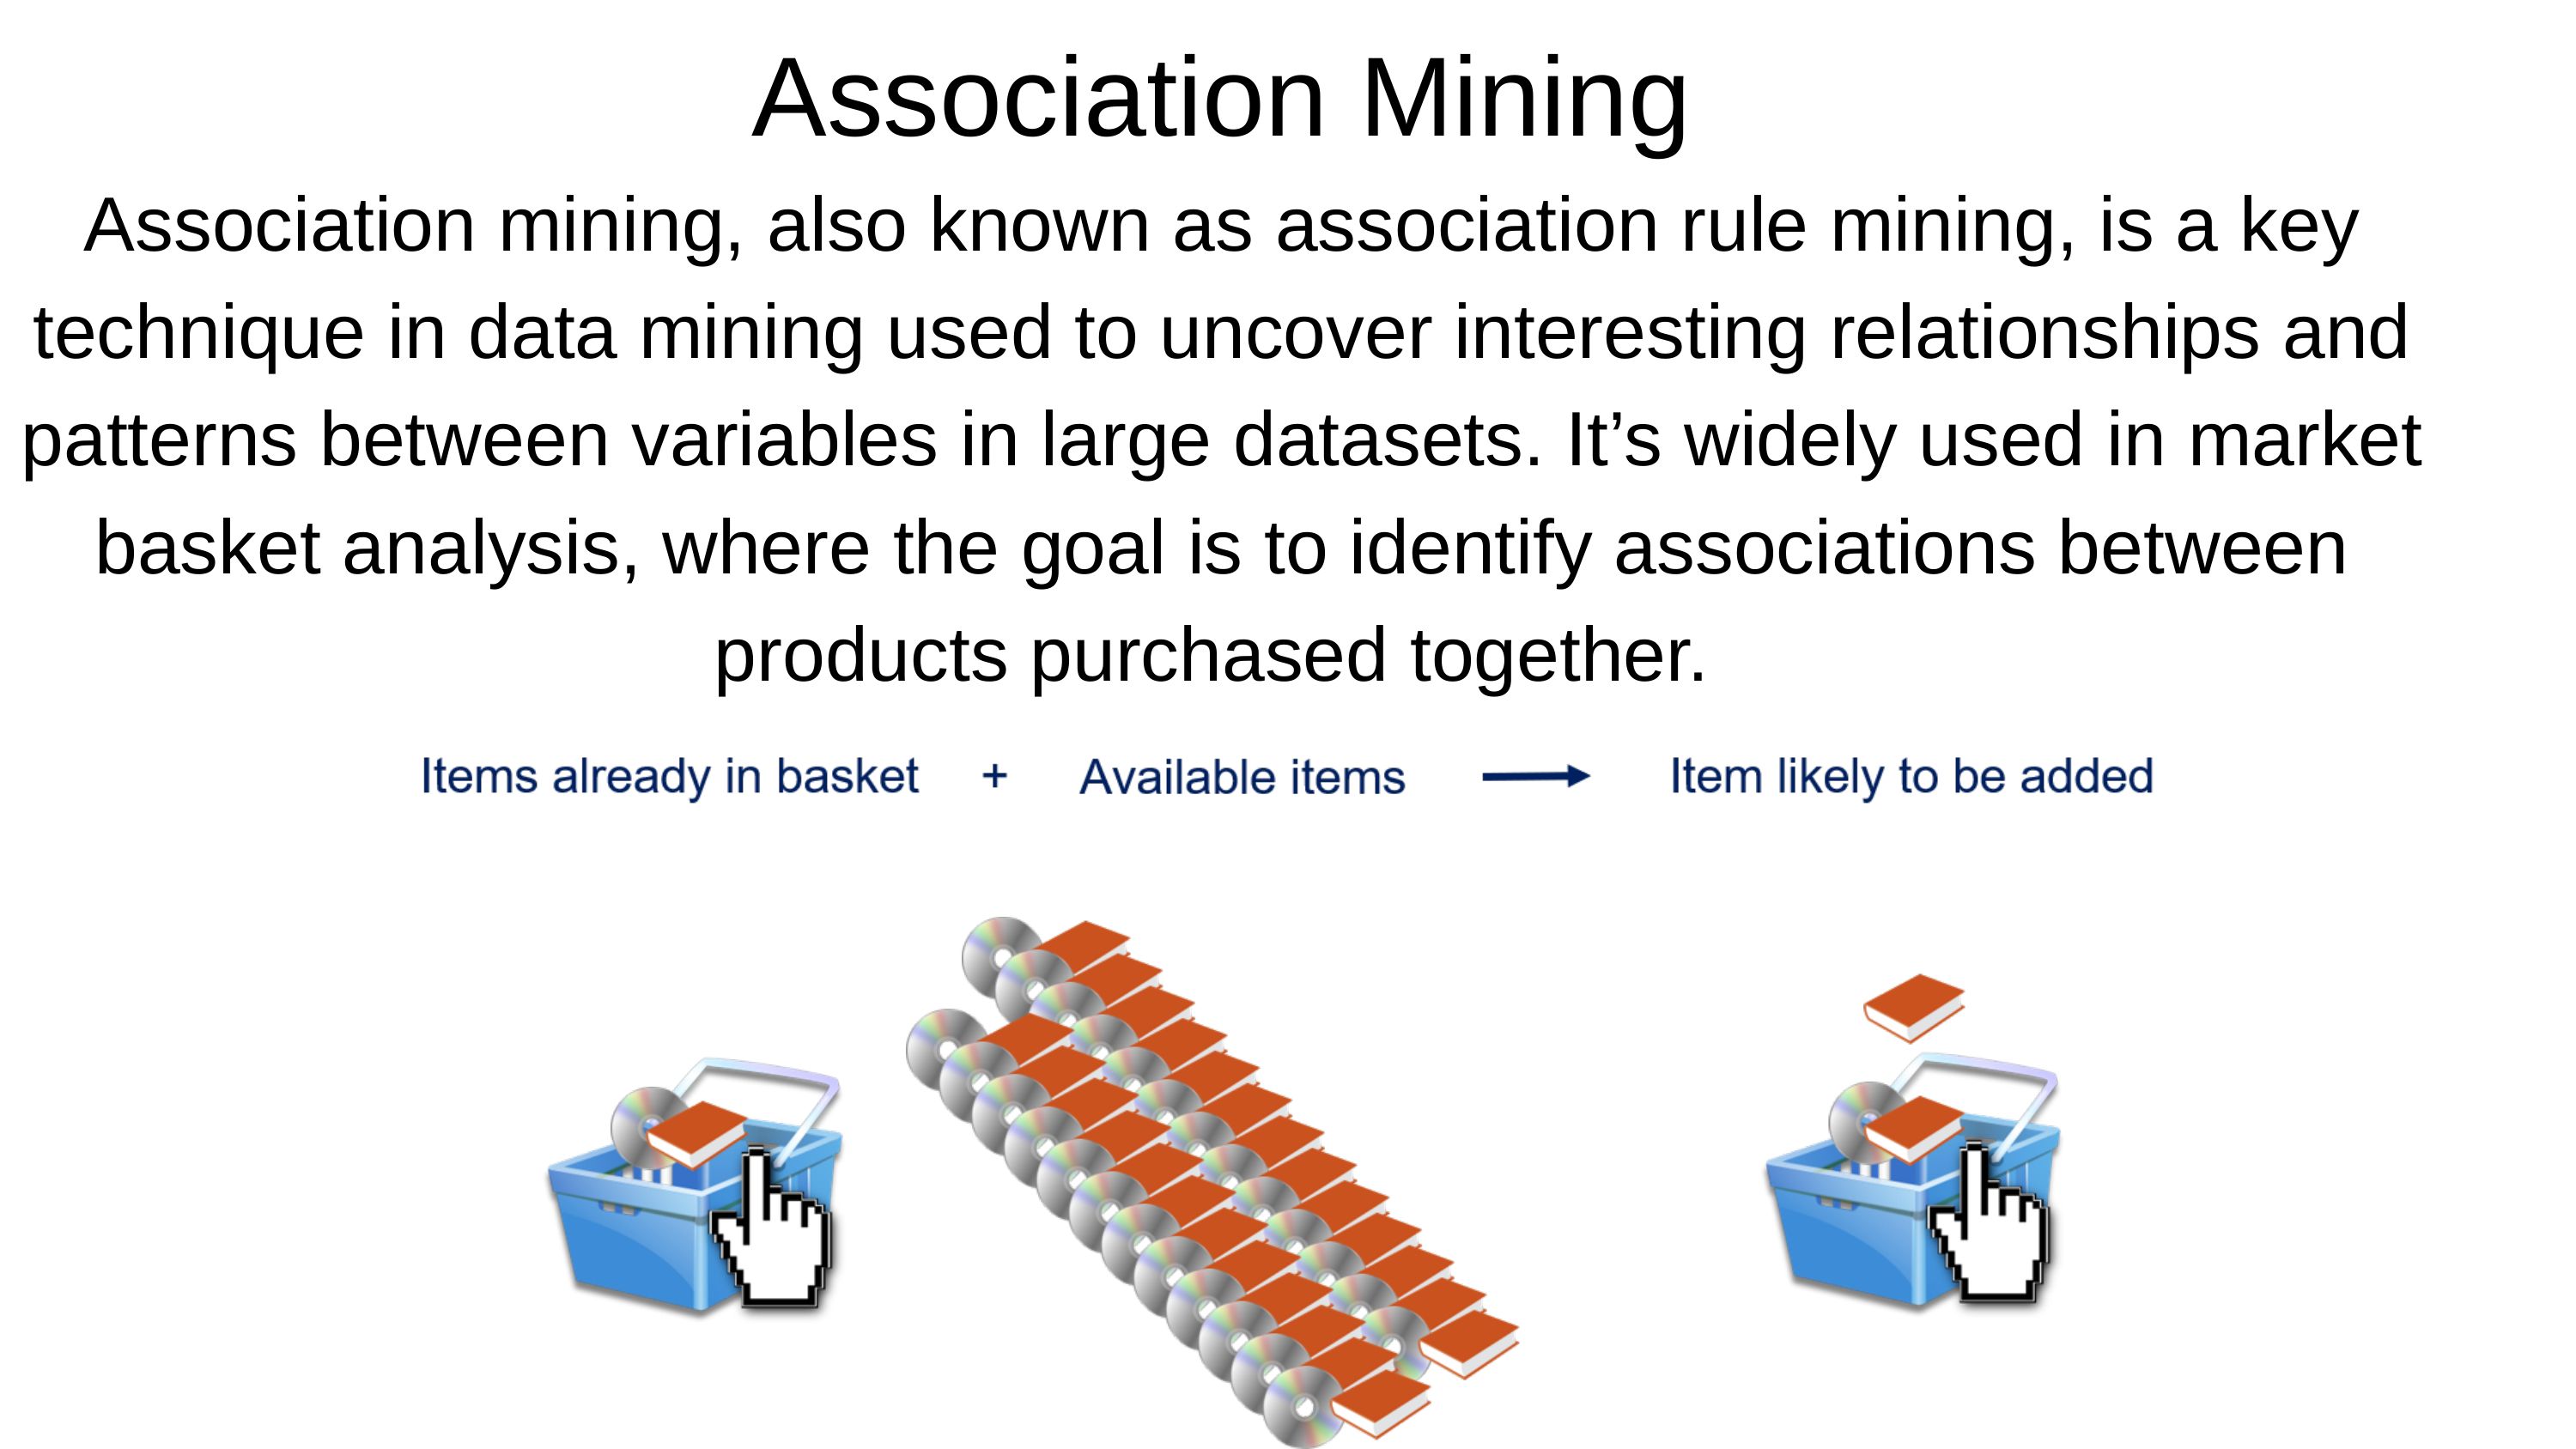

Association Mining
Association mining, also known as association rule mining, is a key technique in data mining used to uncover interesting relationships and patterns between variables in large datasets. It’s widely used in market basket analysis, where the goal is to identify associations between products purchased together.